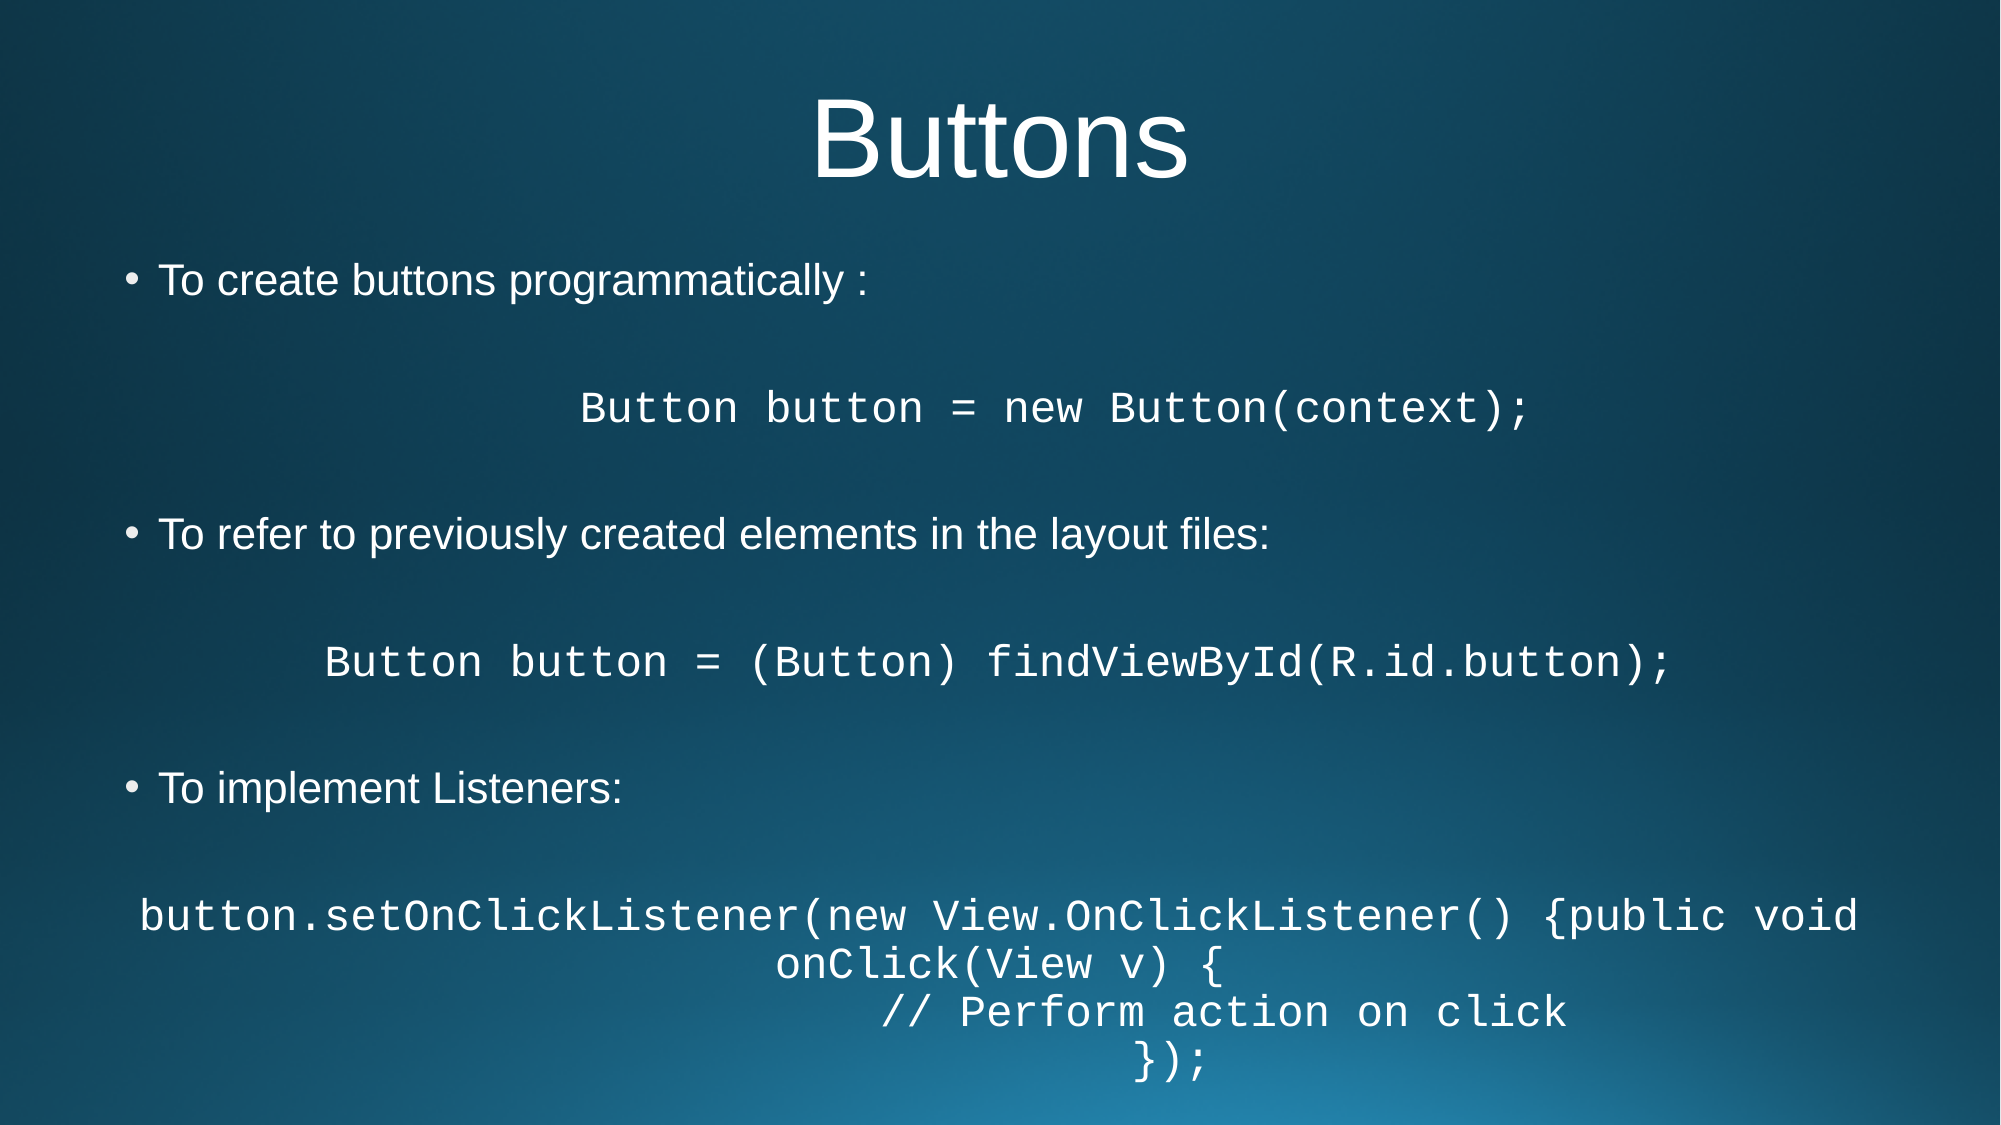

# Buttons
To create buttons programmatically :

	Button button = new Button(context);

To refer to previously created elements in the layout files:

Button button = (Button) findViewById(R.id.button);

To implement Listeners:

button.setOnClickListener(new View.OnClickListener() {public void onClick(View v) {
                 // Perform action on click
             });